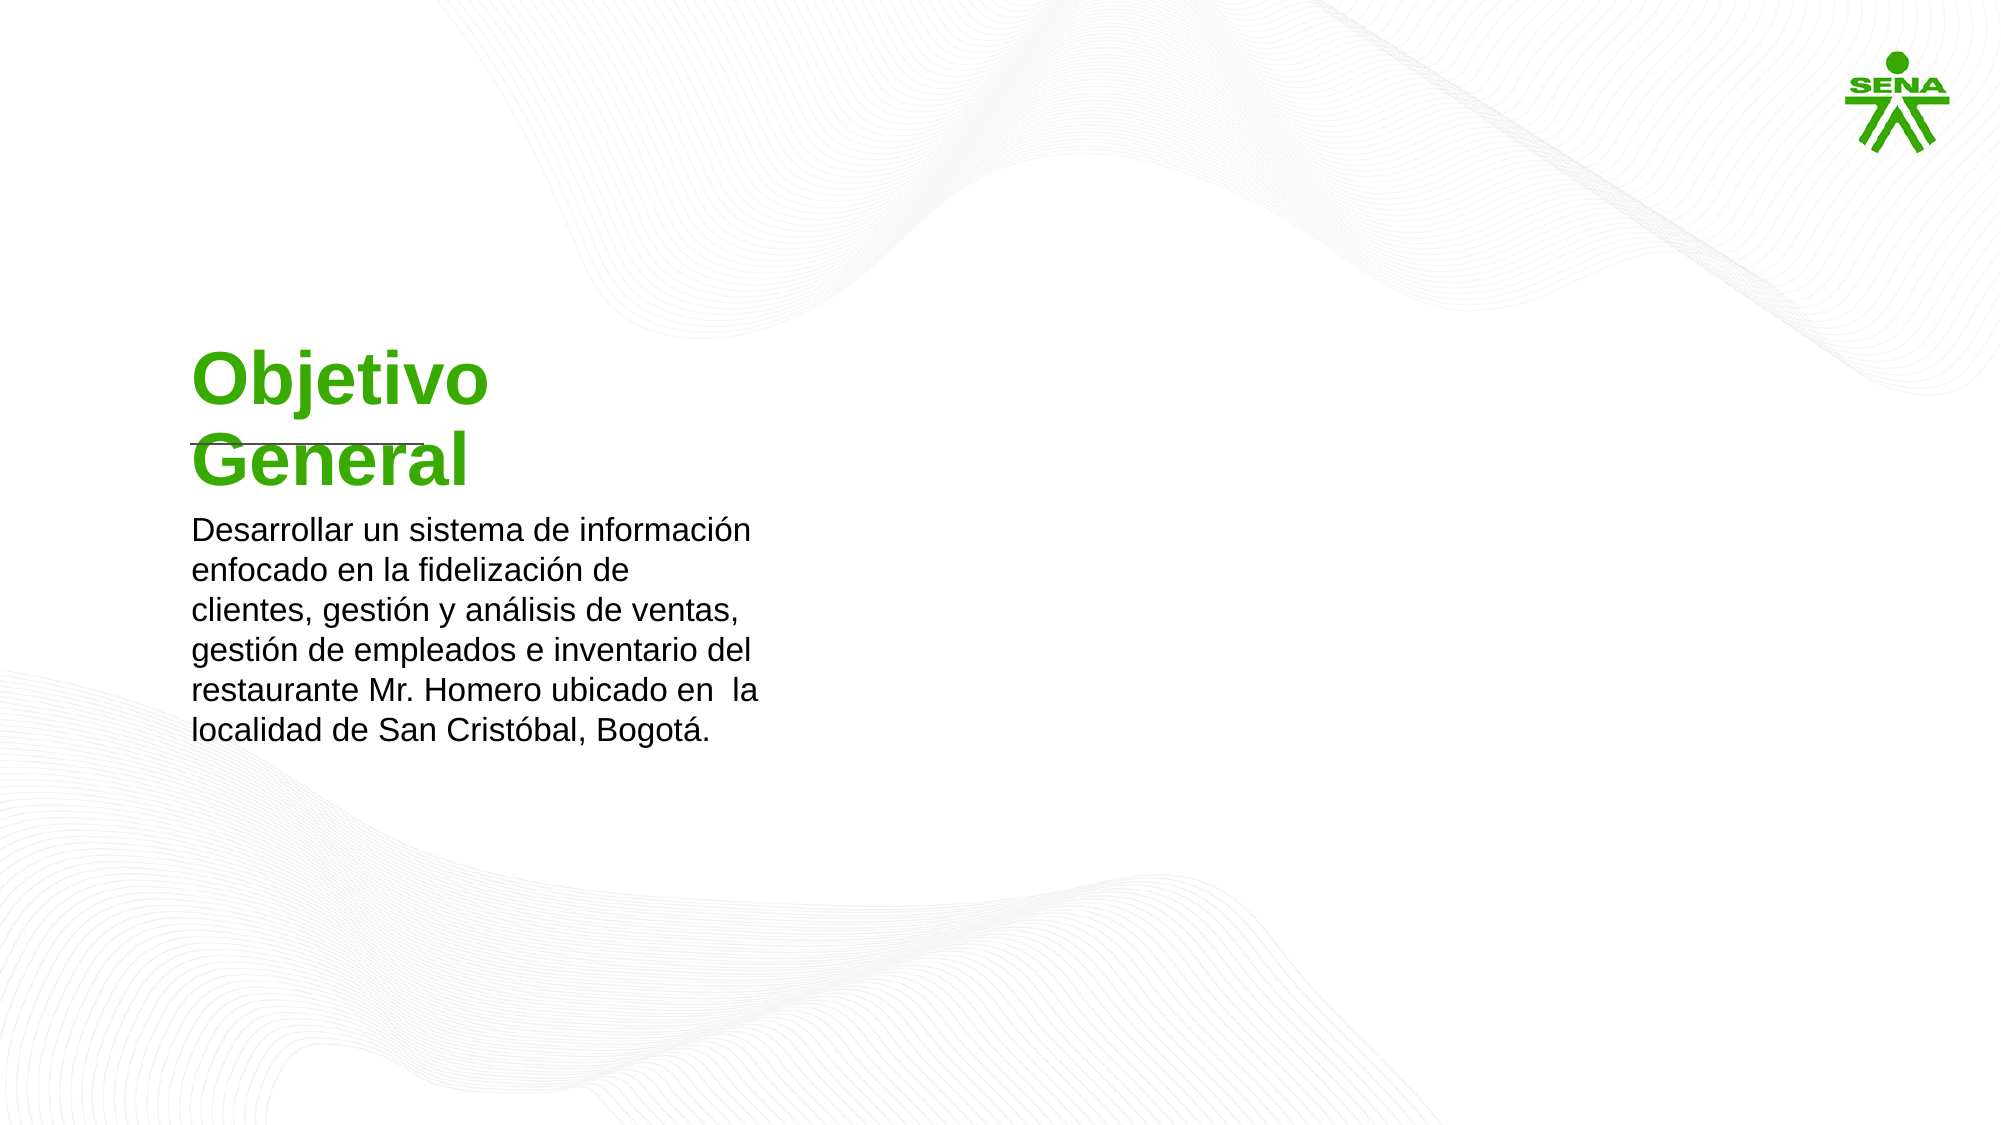

Objetivo General
Desarrollar un sistema de información enfocado en la fidelización de clientes, gestión y análisis de ventas, gestión de empleados e inventario del restaurante Mr. Homero ubicado en  la localidad de San Cristóbal, Bogotá.